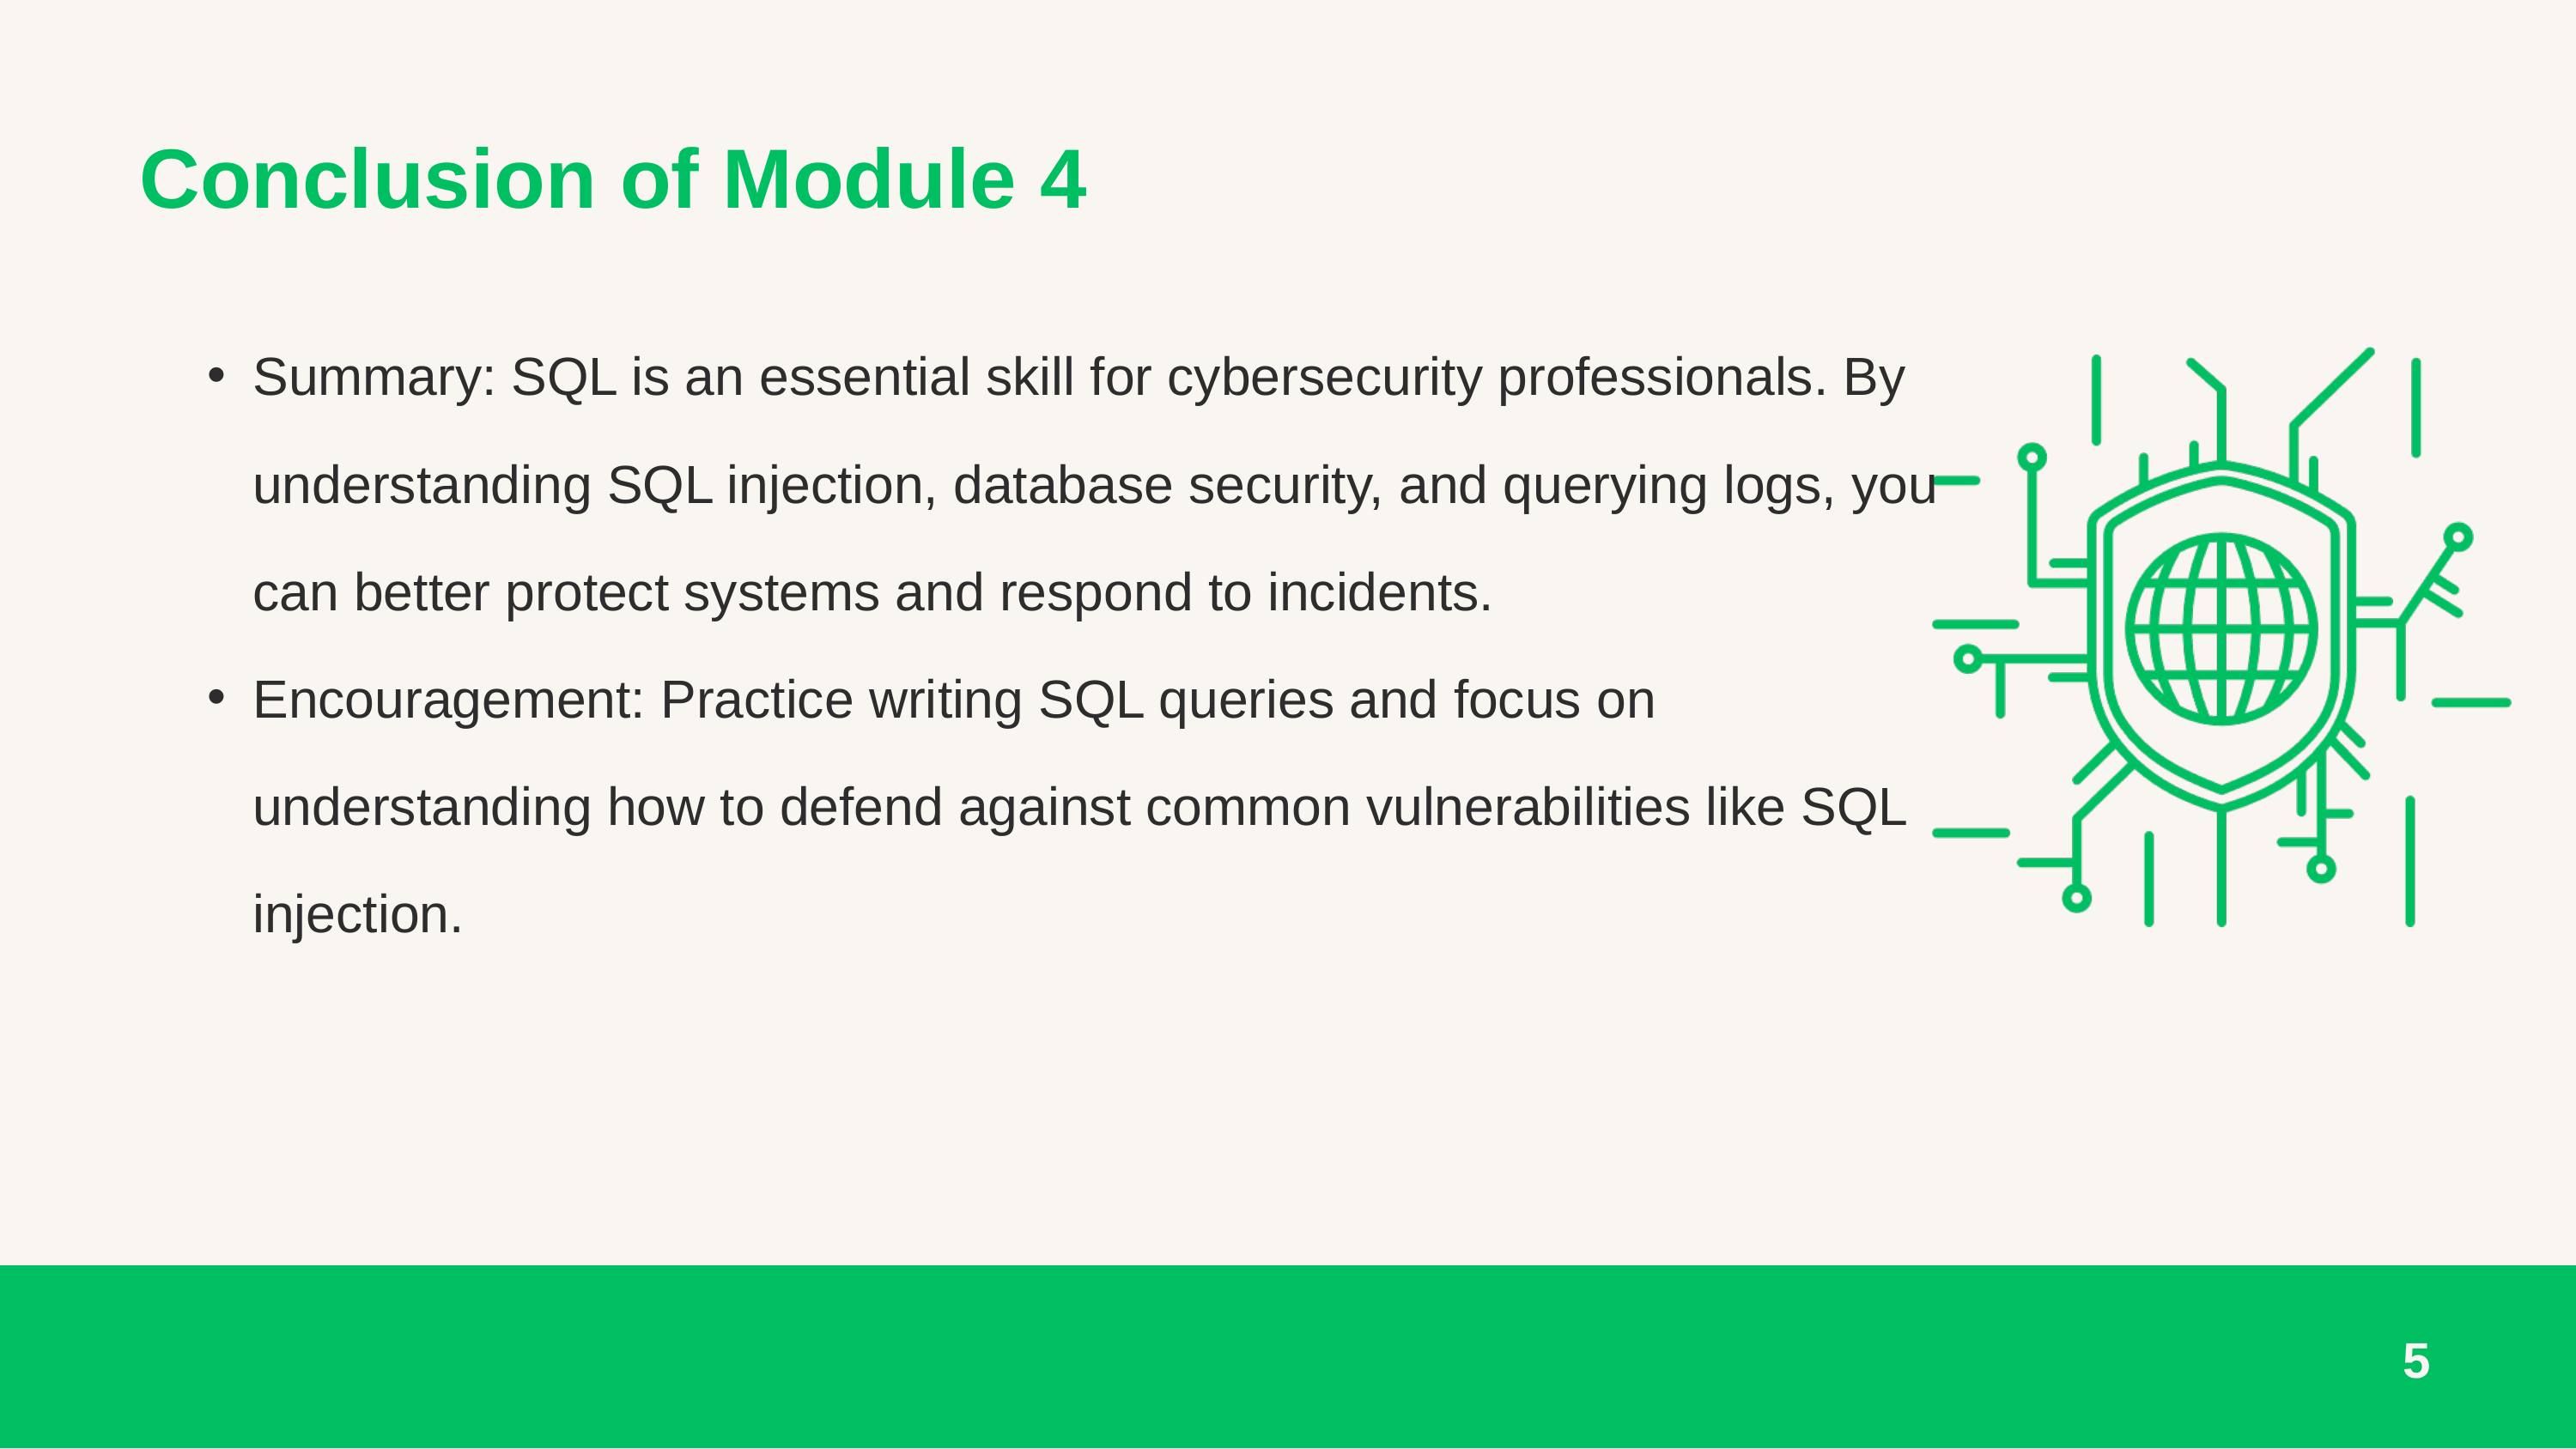

Conclusion of Module 4
Summary: SQL is an essential skill for cybersecurity professionals. By understanding SQL injection, database security, and querying logs, you can better protect systems and respond to incidents.
Encouragement: Practice writing SQL queries and focus on understanding how to defend against common vulnerabilities like SQL injection.

5